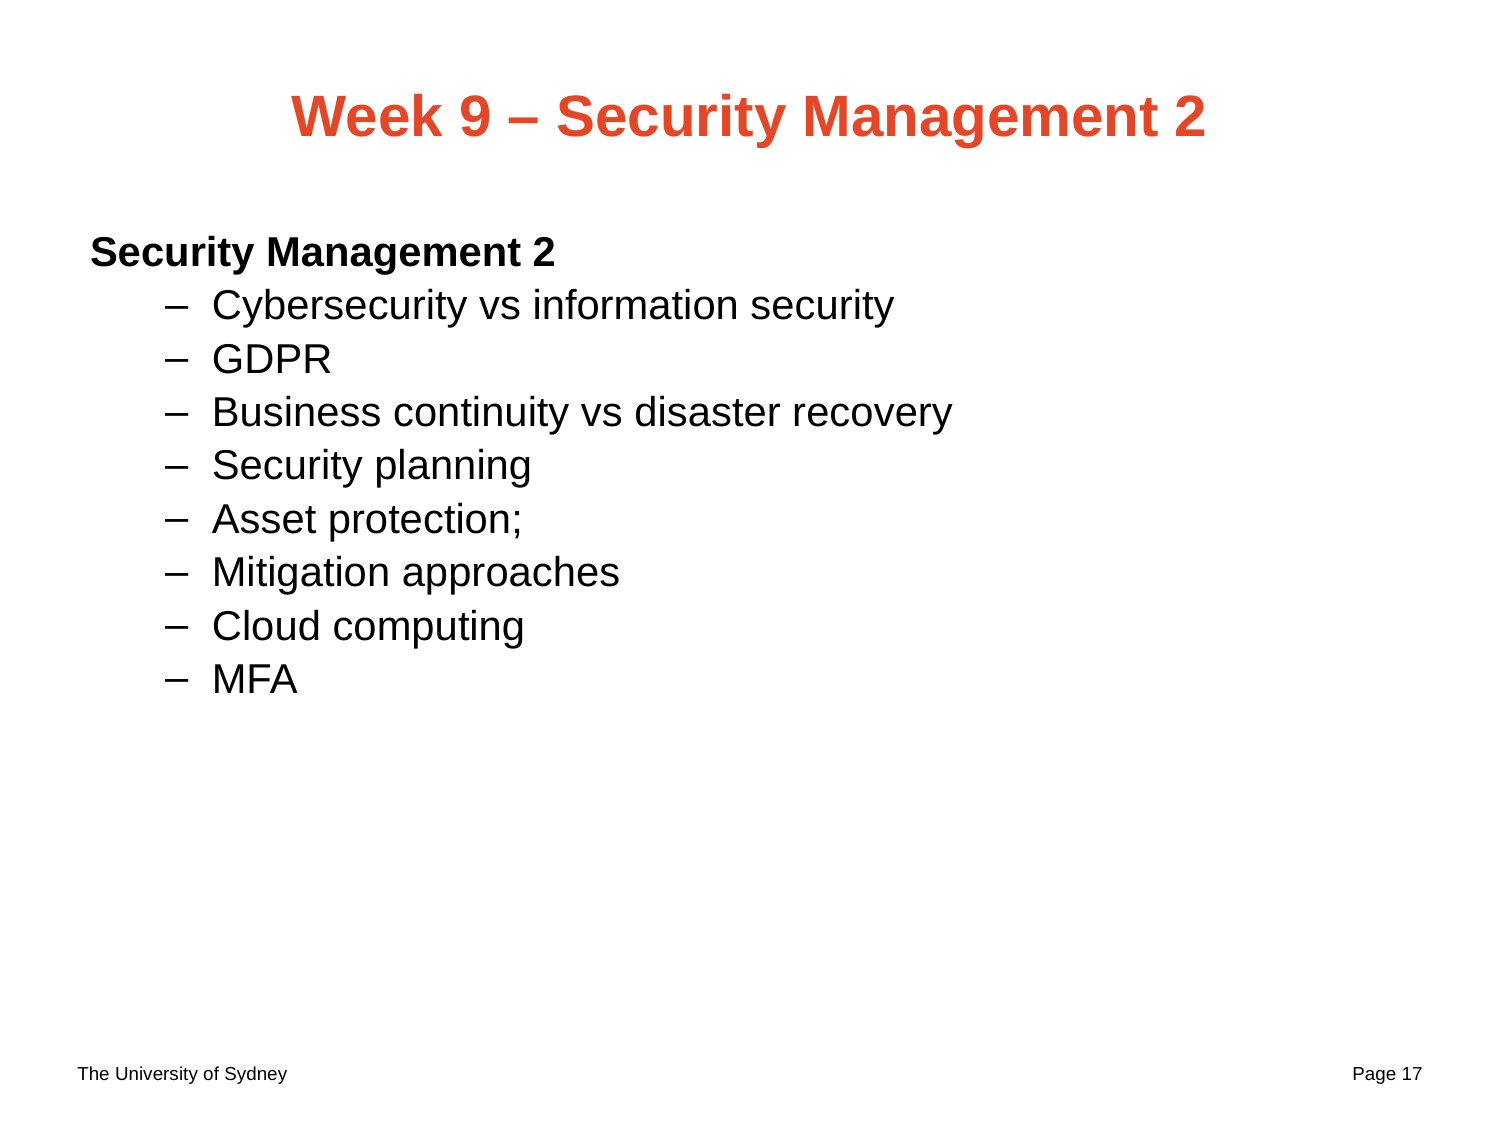

# Week 9 – Security Management 2
Security Management 2
Cybersecurity vs information security
GDPR
Business continuity vs disaster recovery
Security planning
Asset protection;
Mitigation approaches
Cloud computing
MFA